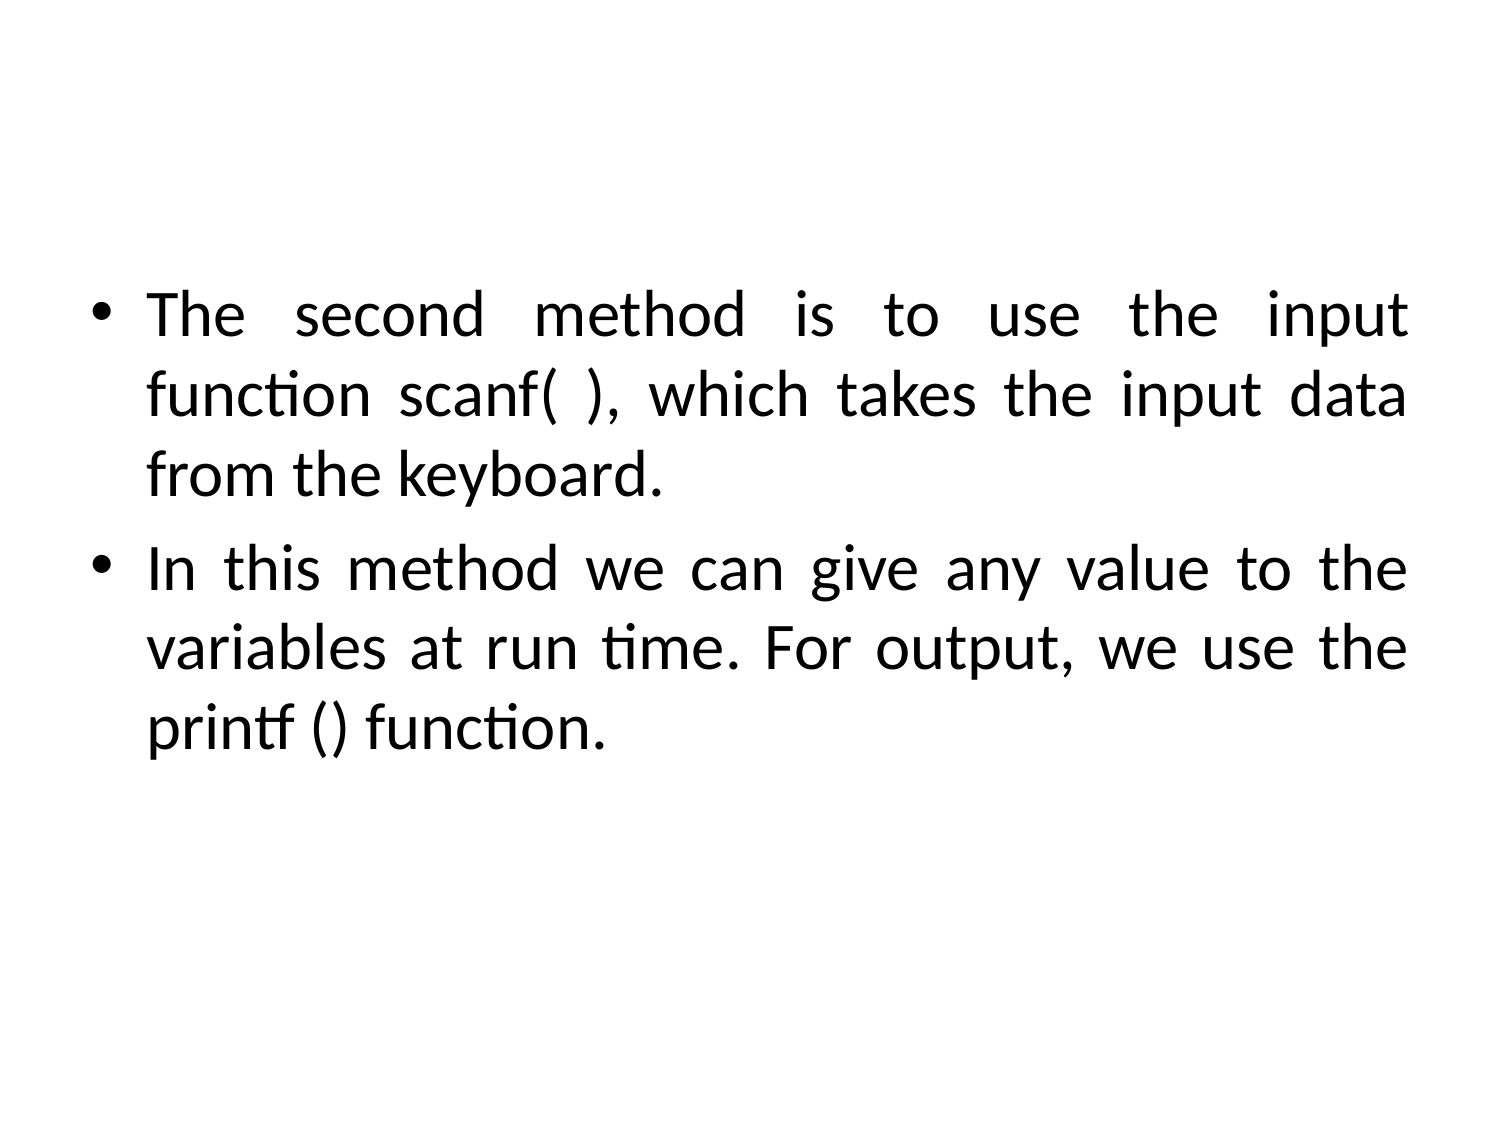

#
The second method is to use the input function scanf( ), which takes the input data from the keyboard.
In this method we can give any value to the variables at run time. For output, we use the printf () function.